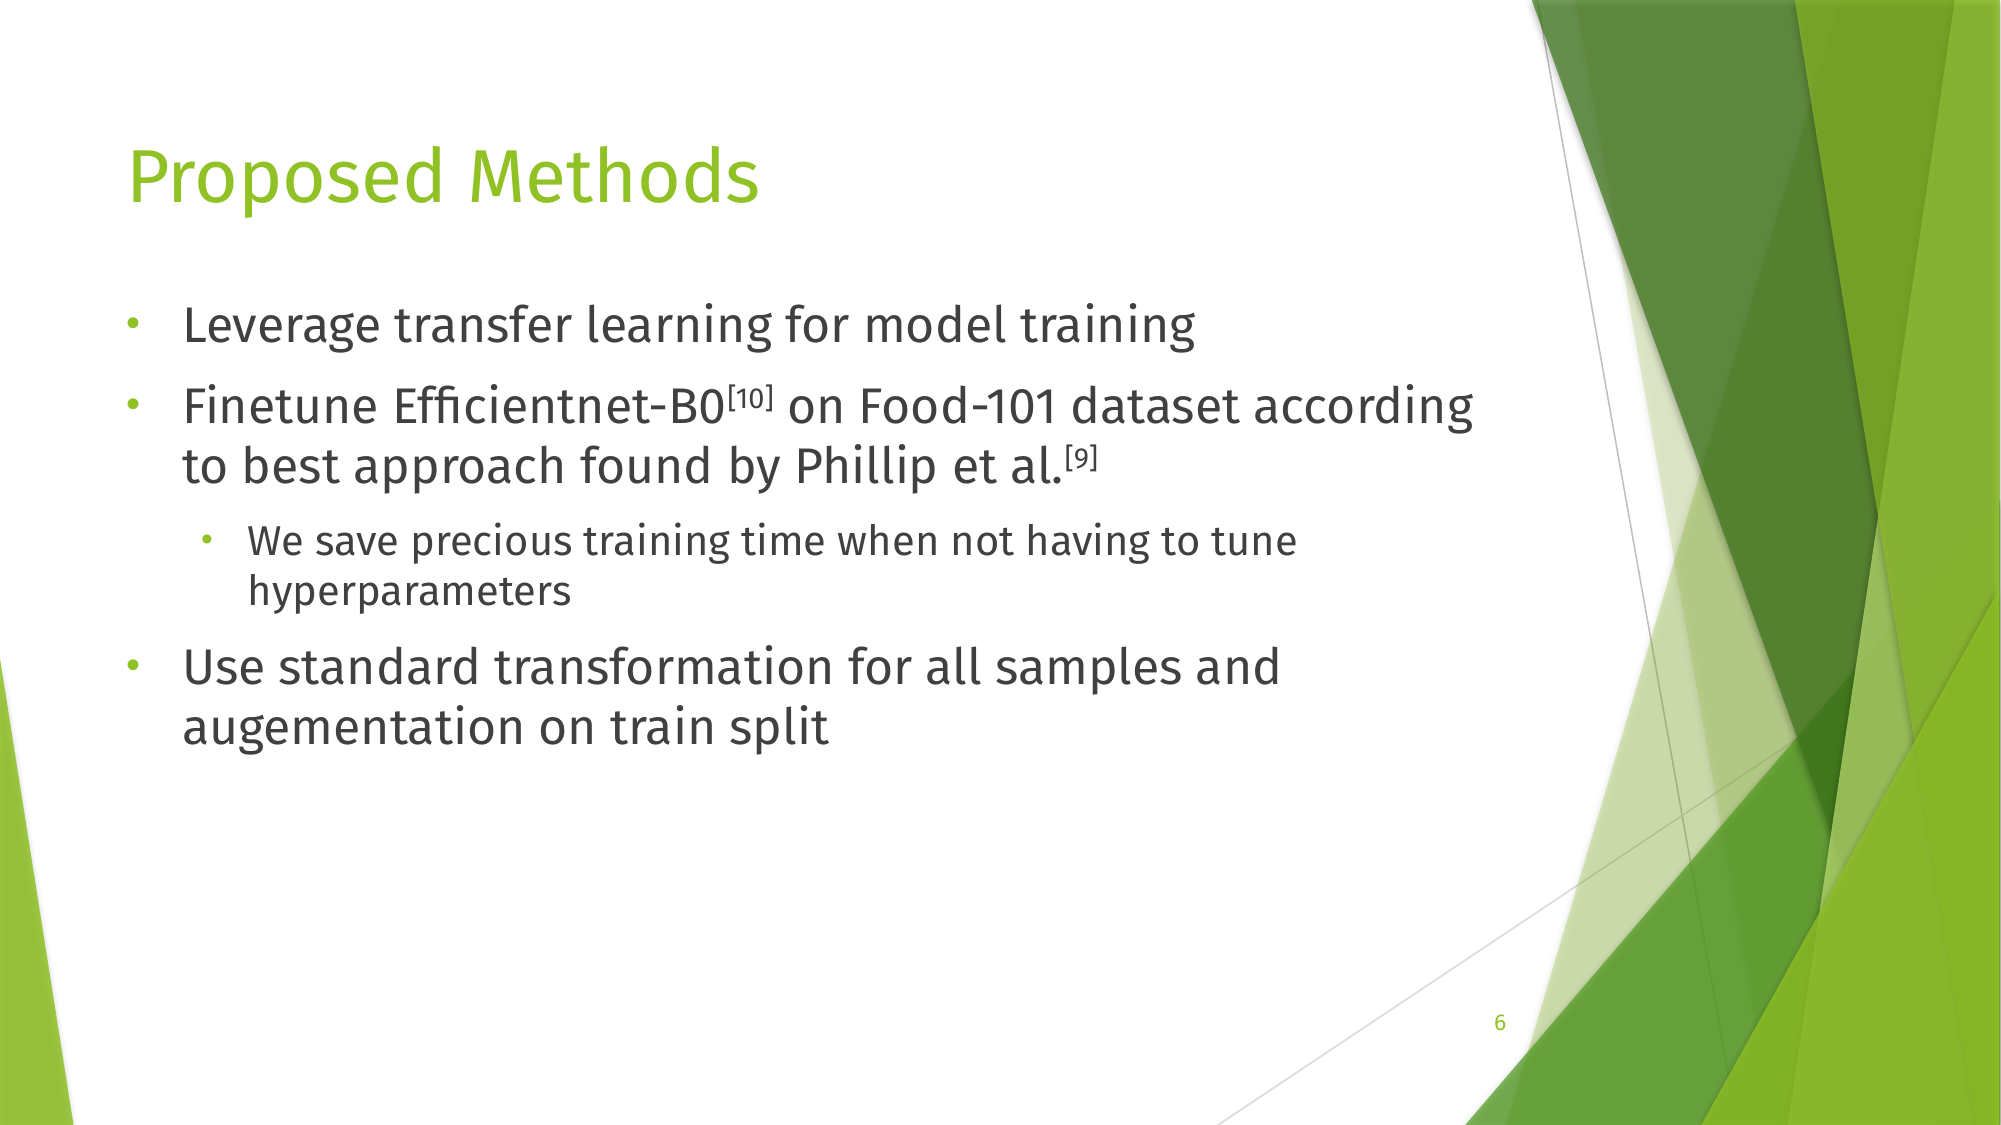

# Proposed Methods
Leverage transfer learning for model training
Finetune Efficientnet-B0[10] on Food-101 dataset according to best approach found by Phillip et al.[9]
We save precious training time when not having to tune hyperparameters
Use standard transformation for all samples and augementation on train split

6